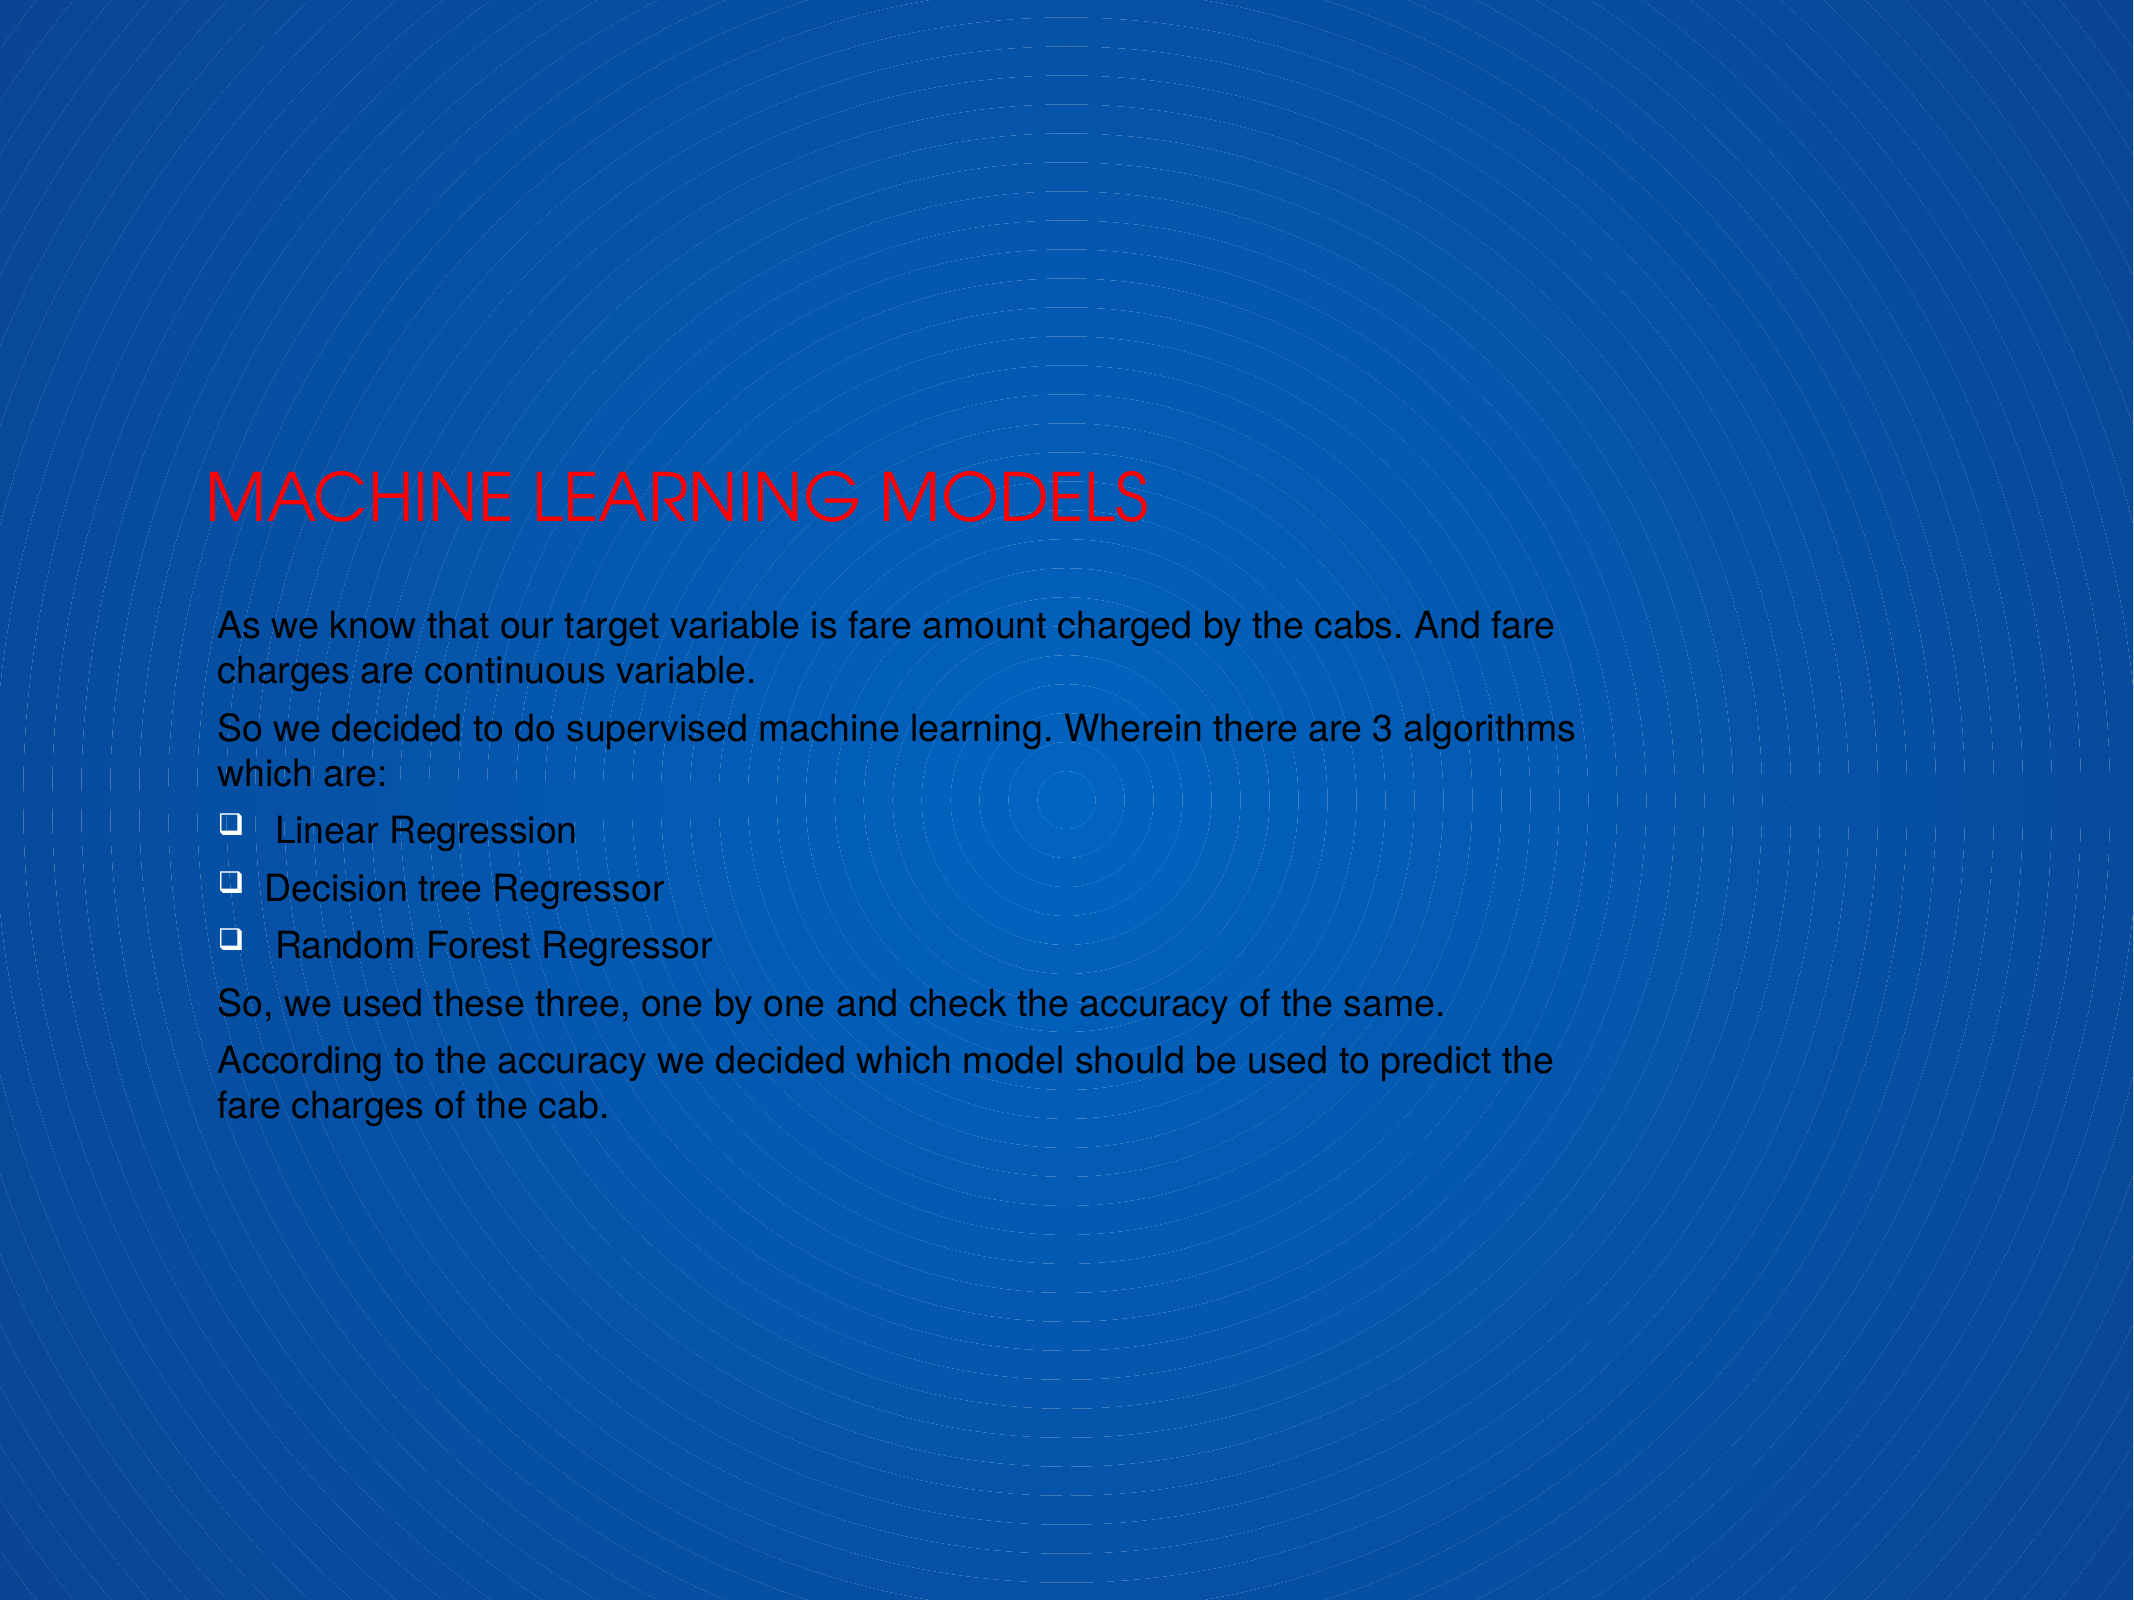

Machine Learning models
As we know that our target variable is fare amount charged by the cabs. And fare charges are continuous variable.
So we decided to do supervised machine learning. Wherein there are 3 algorithms which are:
 Linear Regression
Decision tree Regressor
 Random Forest Regressor
So, we used these three, one by one and check the accuracy of the same.
According to the accuracy we decided which model should be used to predict the fare charges of the cab.